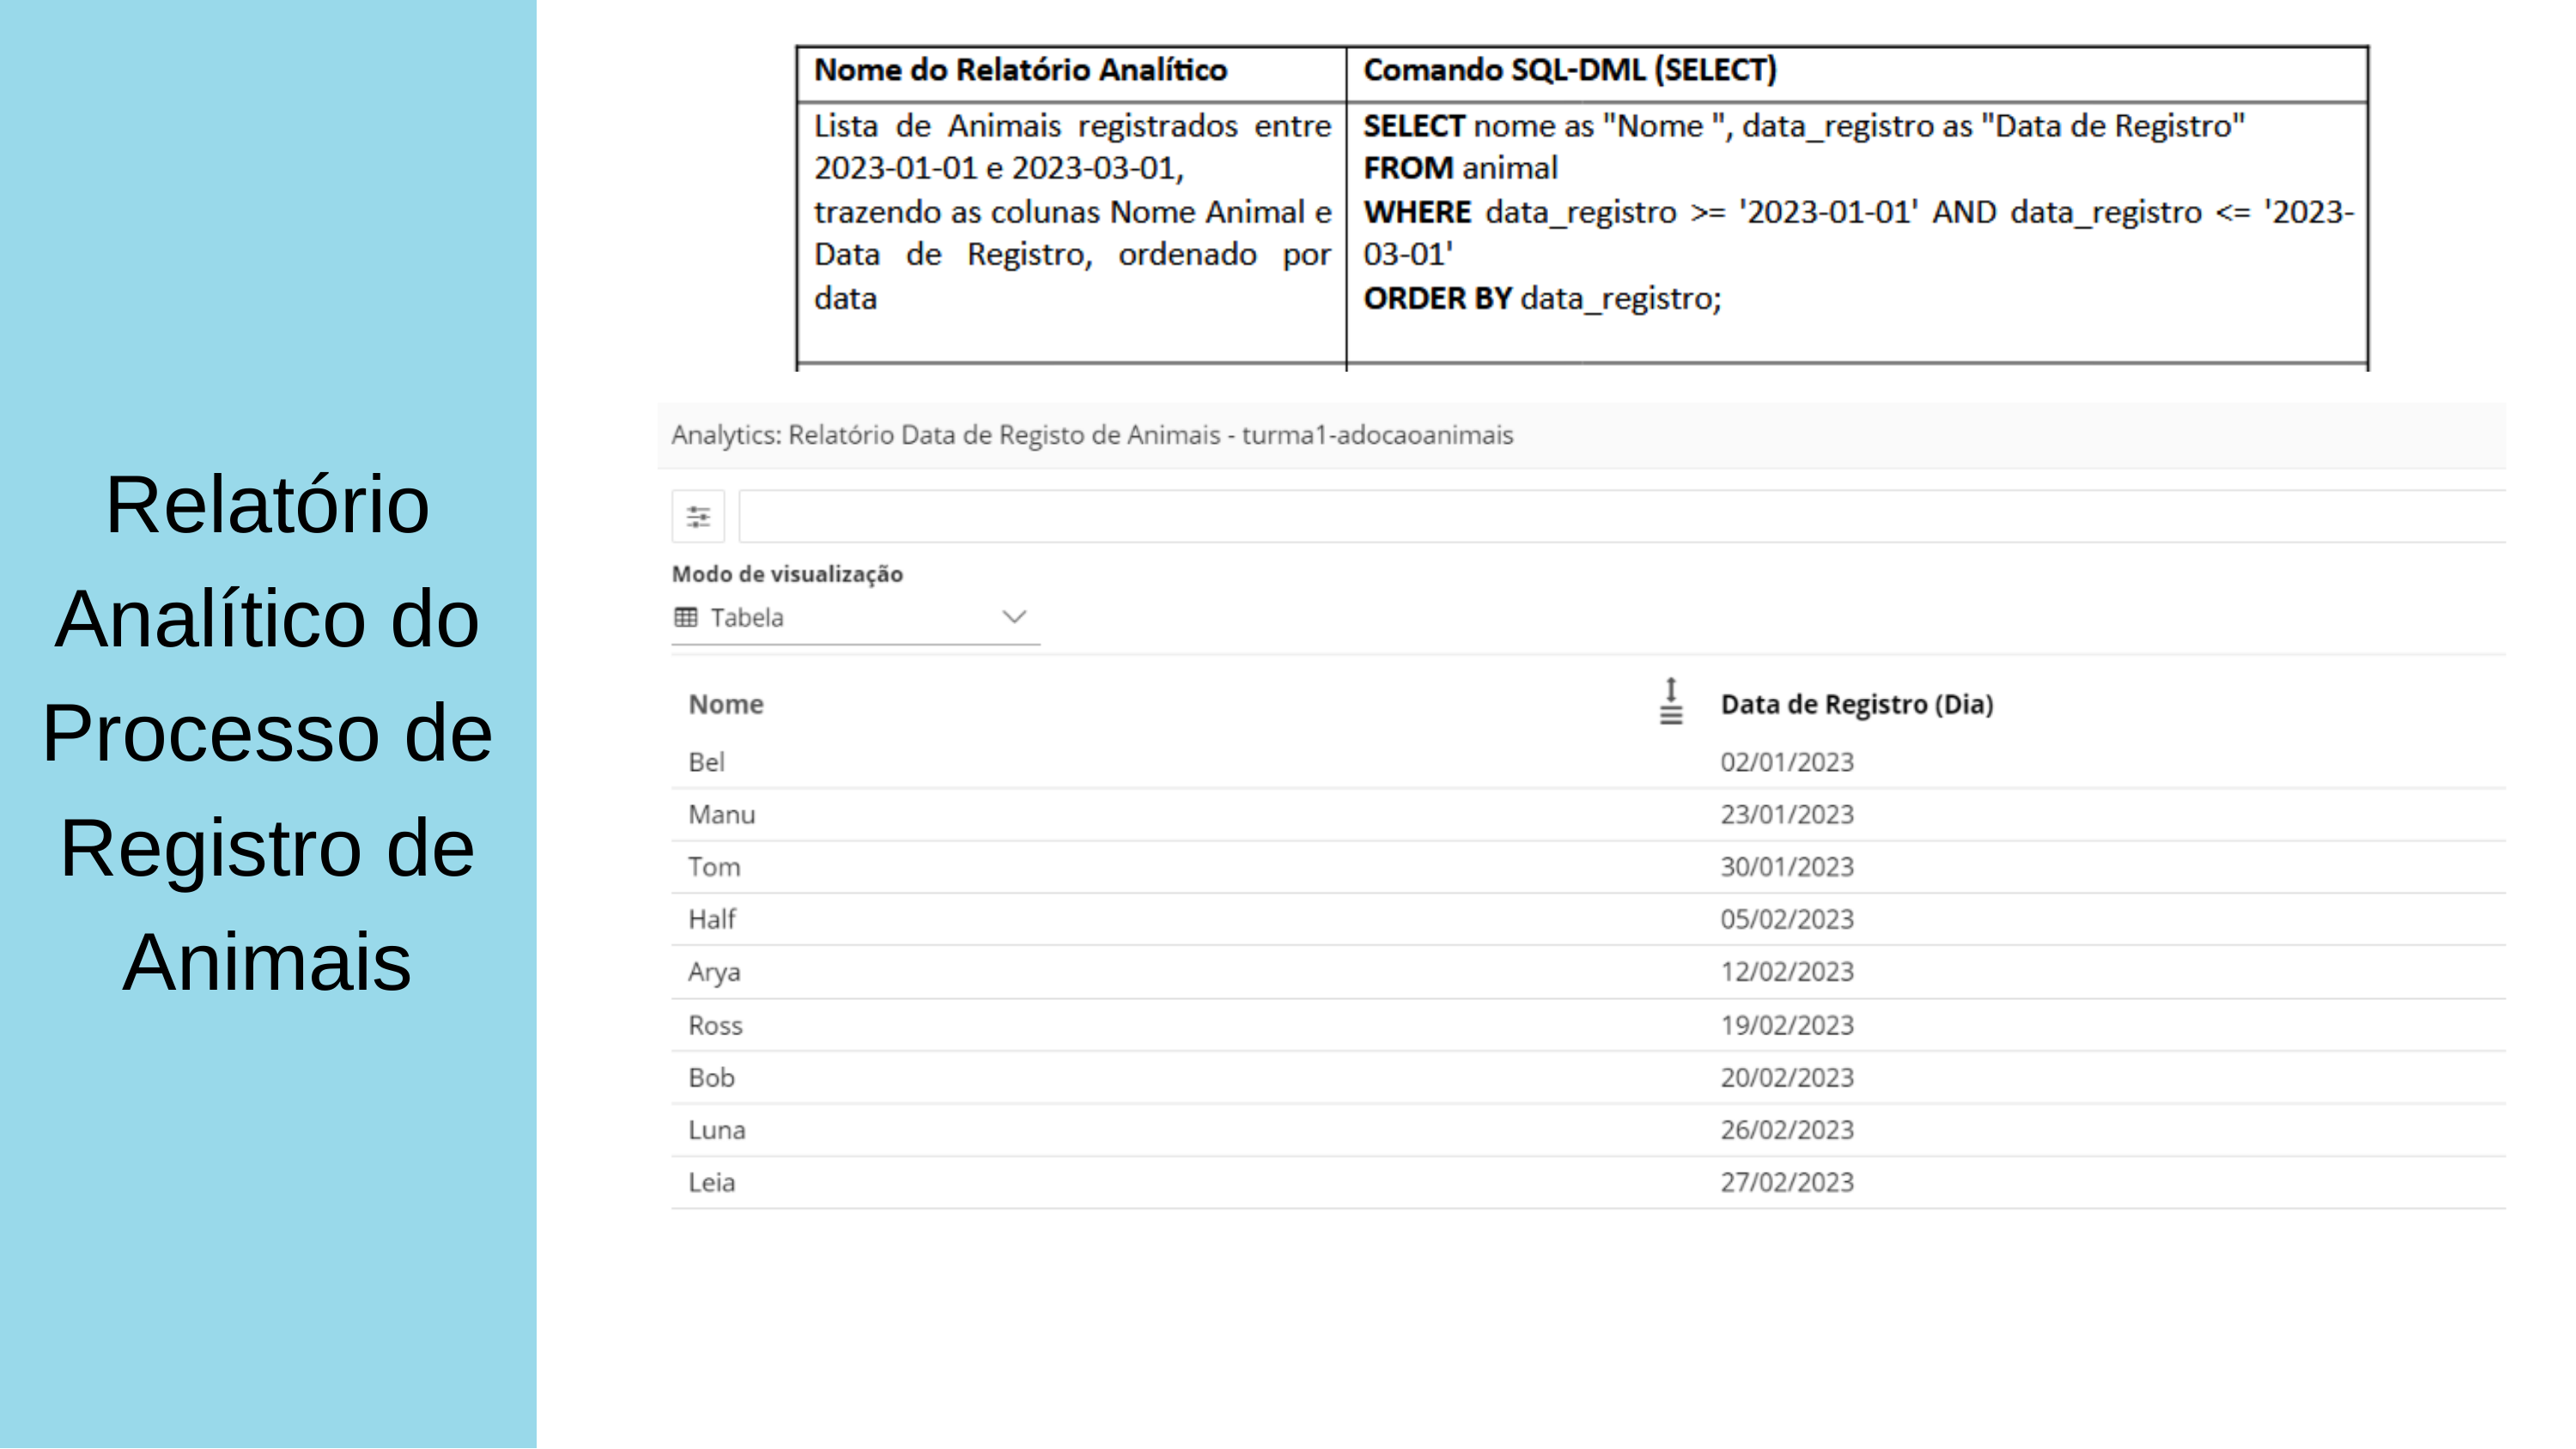

Relatório Analítico do Processo de Registro de Animais